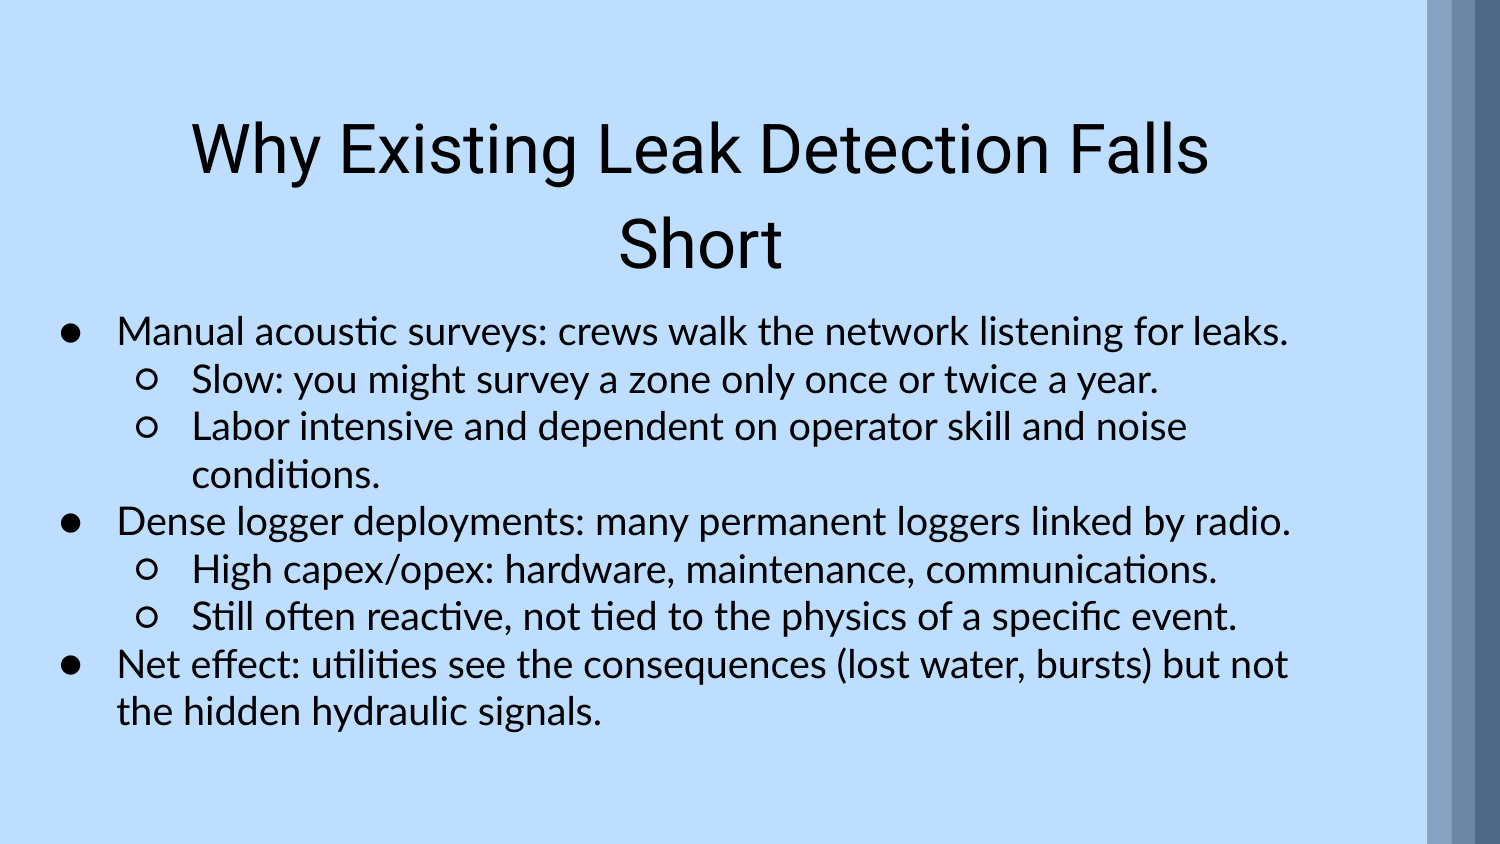

# Why Existing Leak Detection Falls Short

Manual acoustic surveys: crews walk the network listening for leaks.
Slow: you might survey a zone only once or twice a year.
Labor intensive and dependent on operator skill and noise conditions.
Dense logger deployments: many permanent loggers linked by radio.
High capex/opex: hardware, maintenance, communications.
Still often reactive, not tied to the physics of a specific event.
Net effect: utilities see the consequences (lost water, bursts) but not the hidden hydraulic signals.